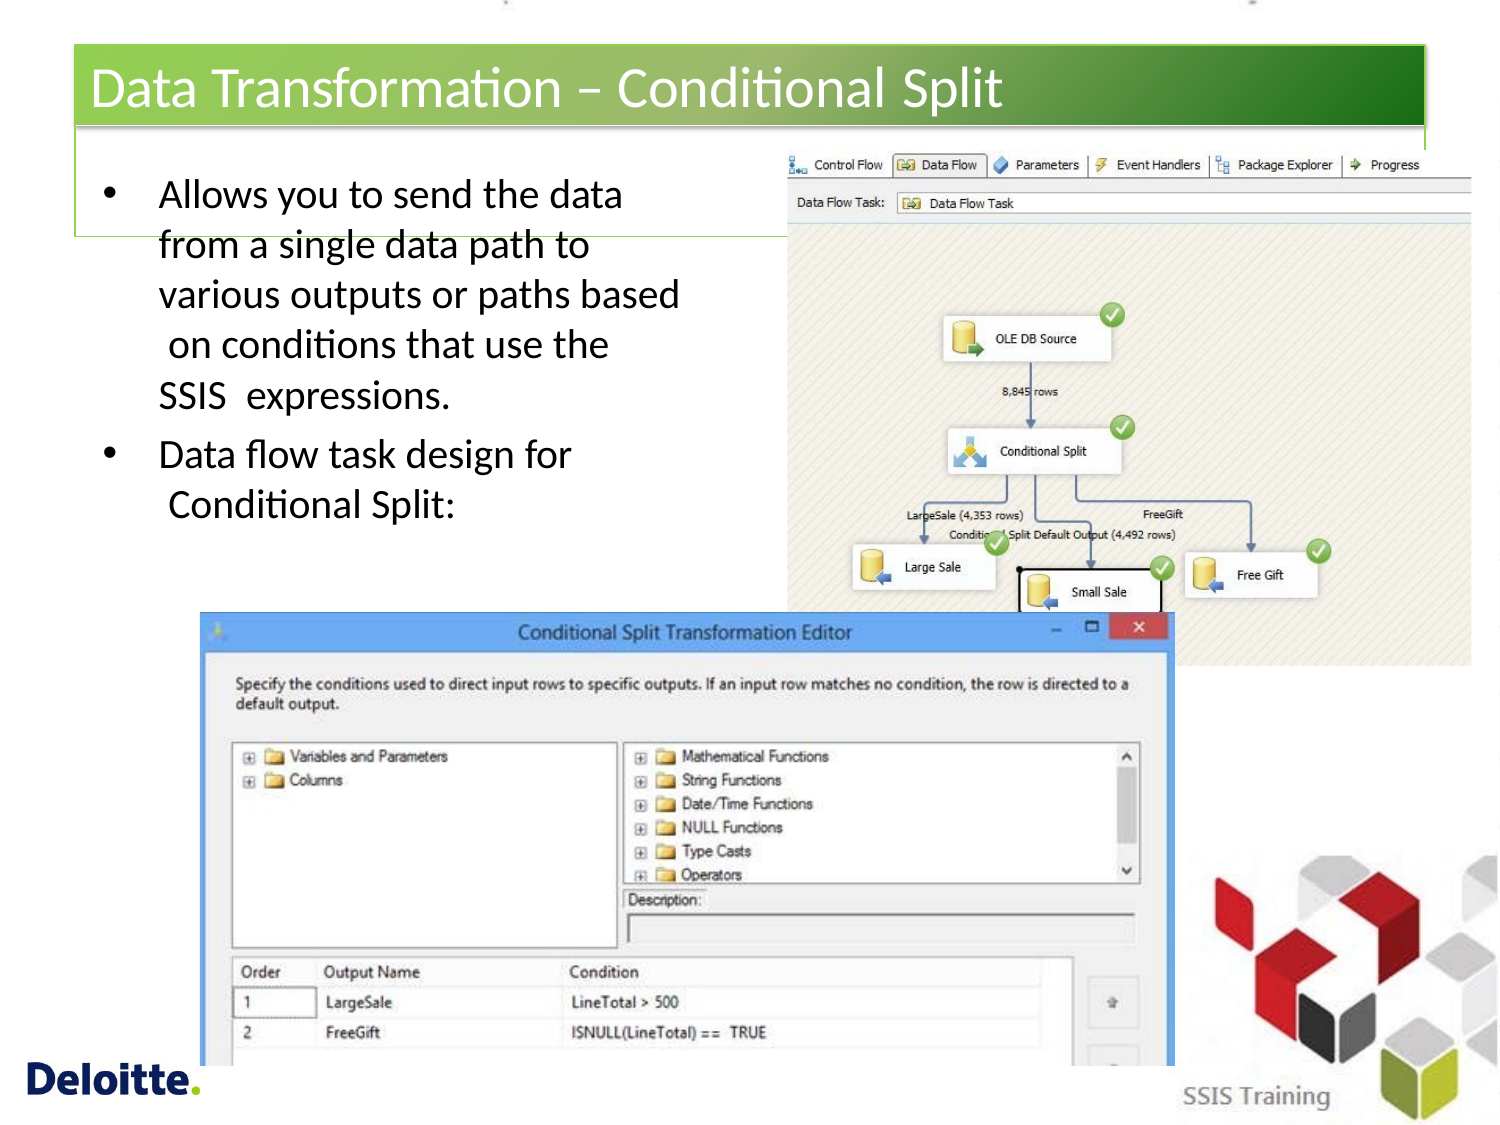

# Data Transformation – Conditional Split

Allows you to send the data  from a single data path to  various outputs or paths based  on conditions that use the SSIS  expressions.
Data flow task design for  Conditional Split: